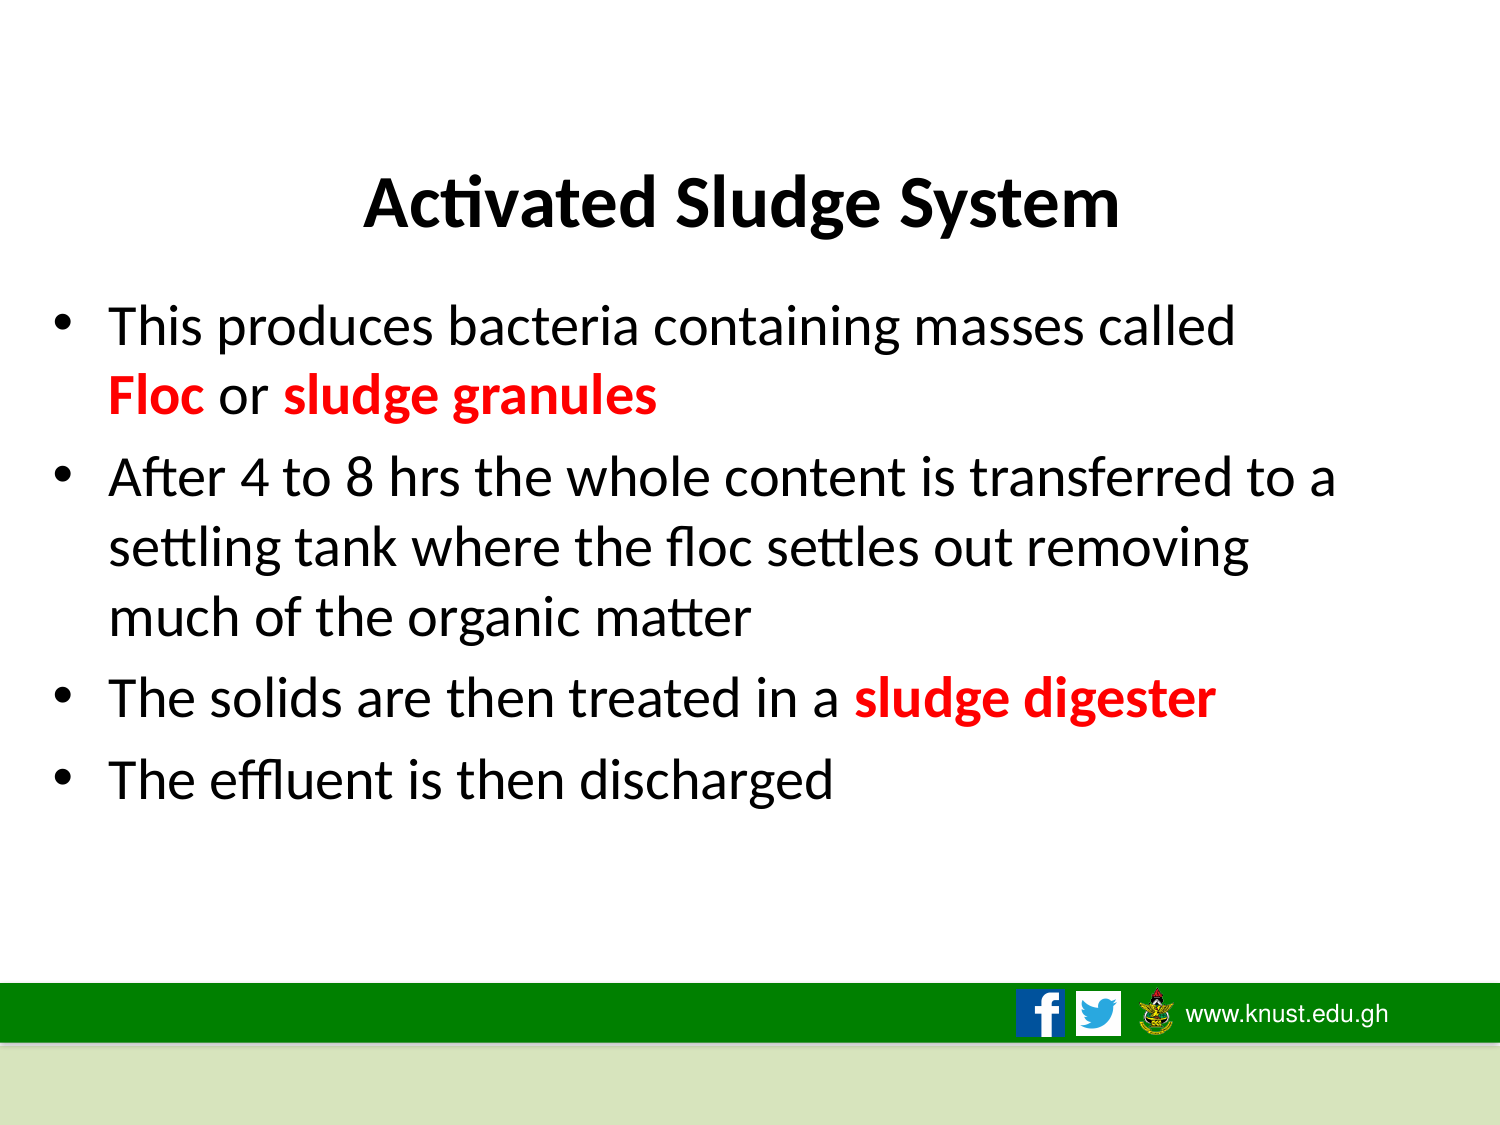

# Activated Sludge System

This produces bacteria containing masses called Floc or sludge granules
After 4 to 8 hrs the whole content is transferred to a settling tank where the floc settles out removing much of the organic matter
The solids are then treated in a sludge digester
The effluent is then discharged